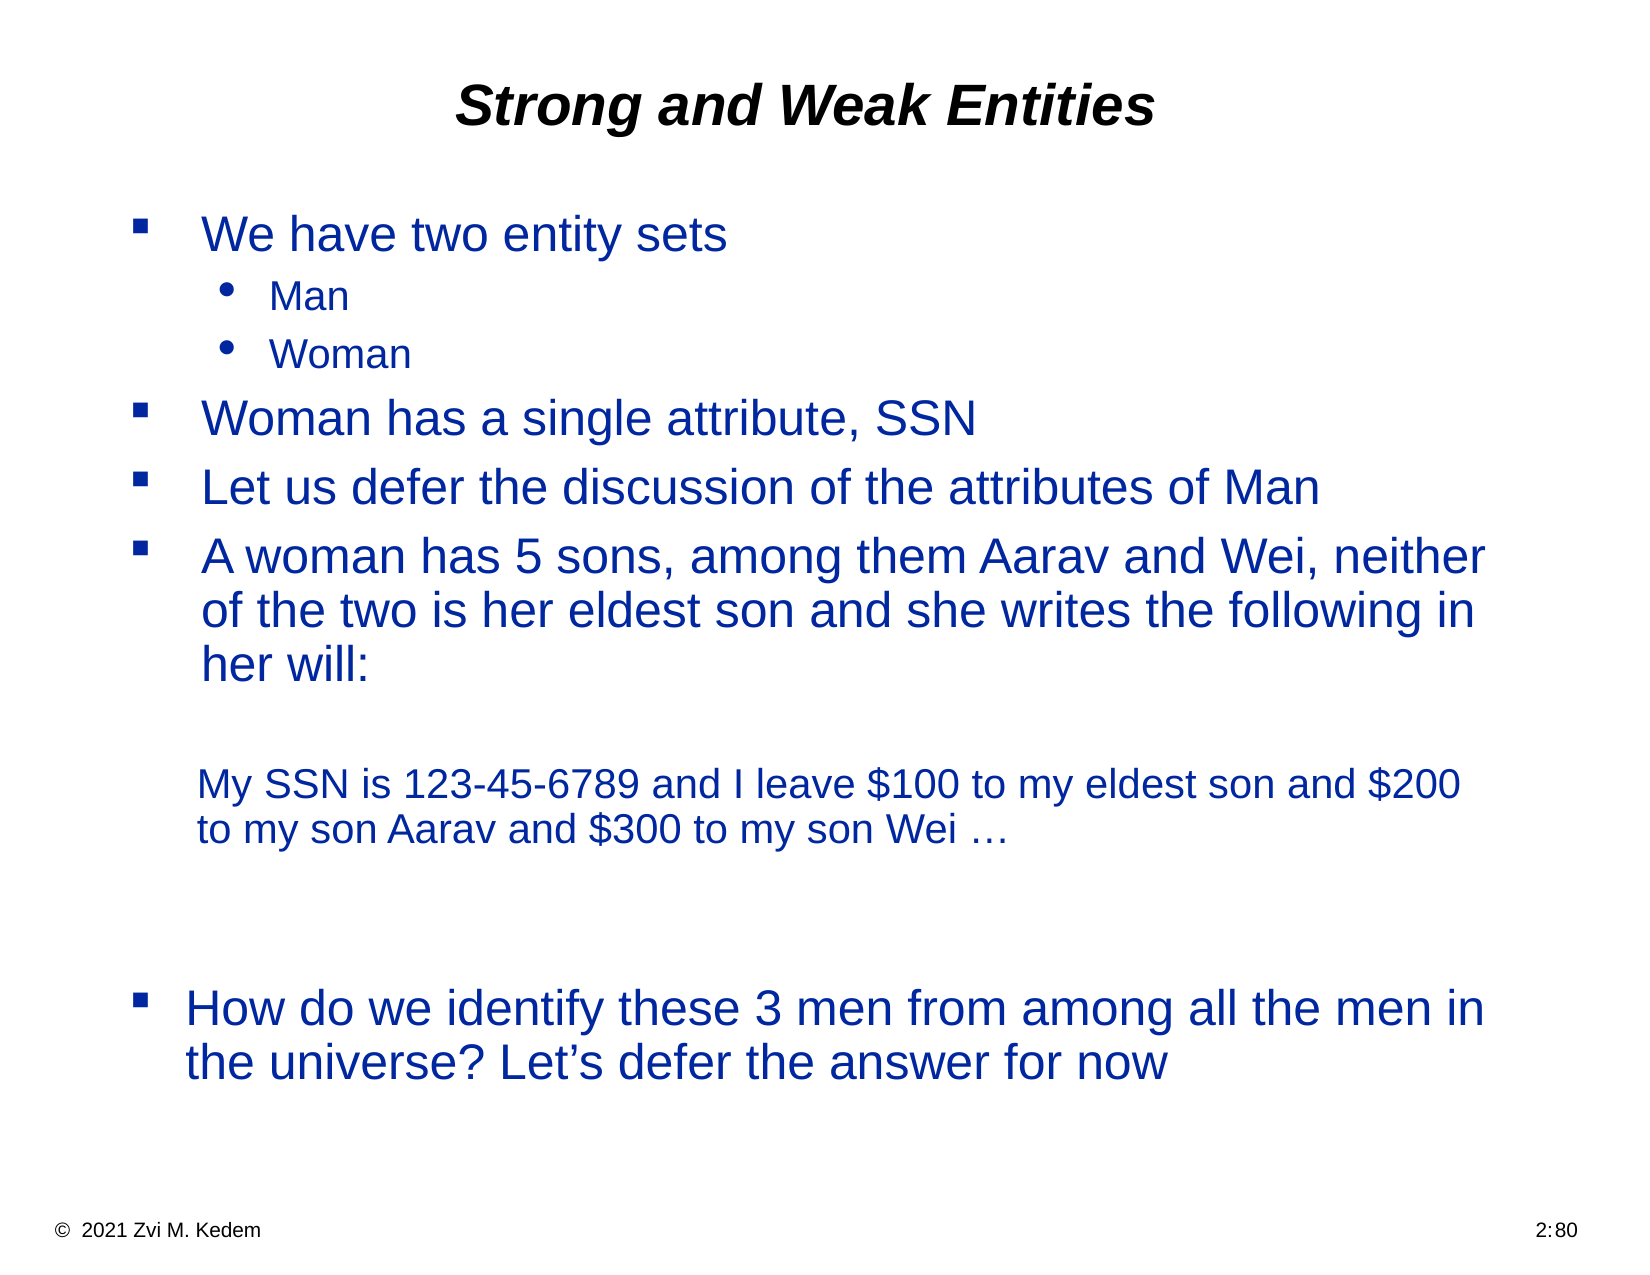

# Strong and Weak Entities
We have two entity sets
Man
Woman
Woman has a single attribute, SSN
Let us defer the discussion of the attributes of Man
A woman has 5 sons, among them Aarav and Wei, neither of the two is her eldest son and she writes the following in her will:

My SSN is 123-45-6789 and I leave $100 to my eldest son and $200 to my son Aarav and $300 to my son Wei …

How do we identify these 3 men from among all the men in the universe? Let’s defer the answer for now